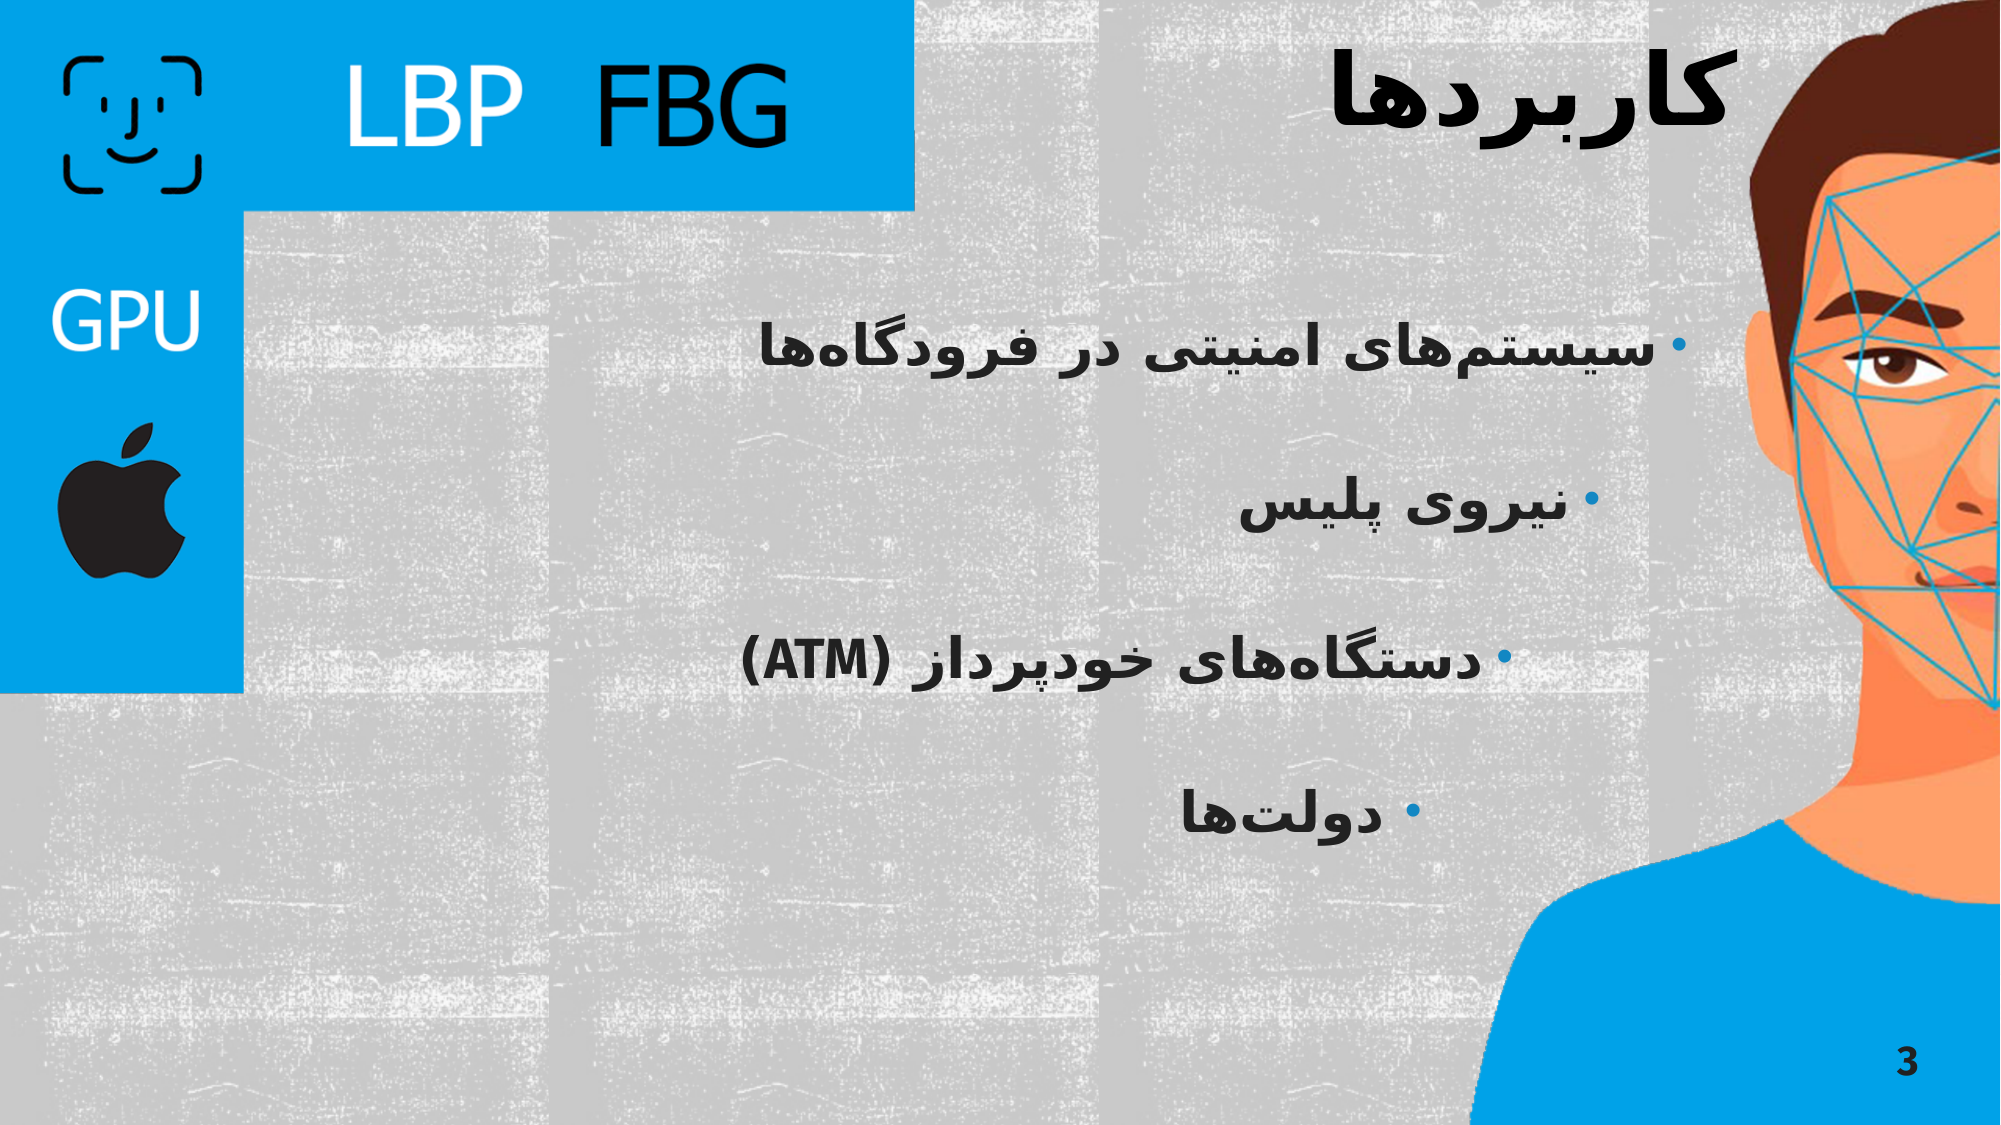

# کاربردها
سیستم‌های امنیتی در فرودگاه‌ها

نیروی پلیس

دستگاه‌های خودپرداز (ATM)

دولت‌ها

3